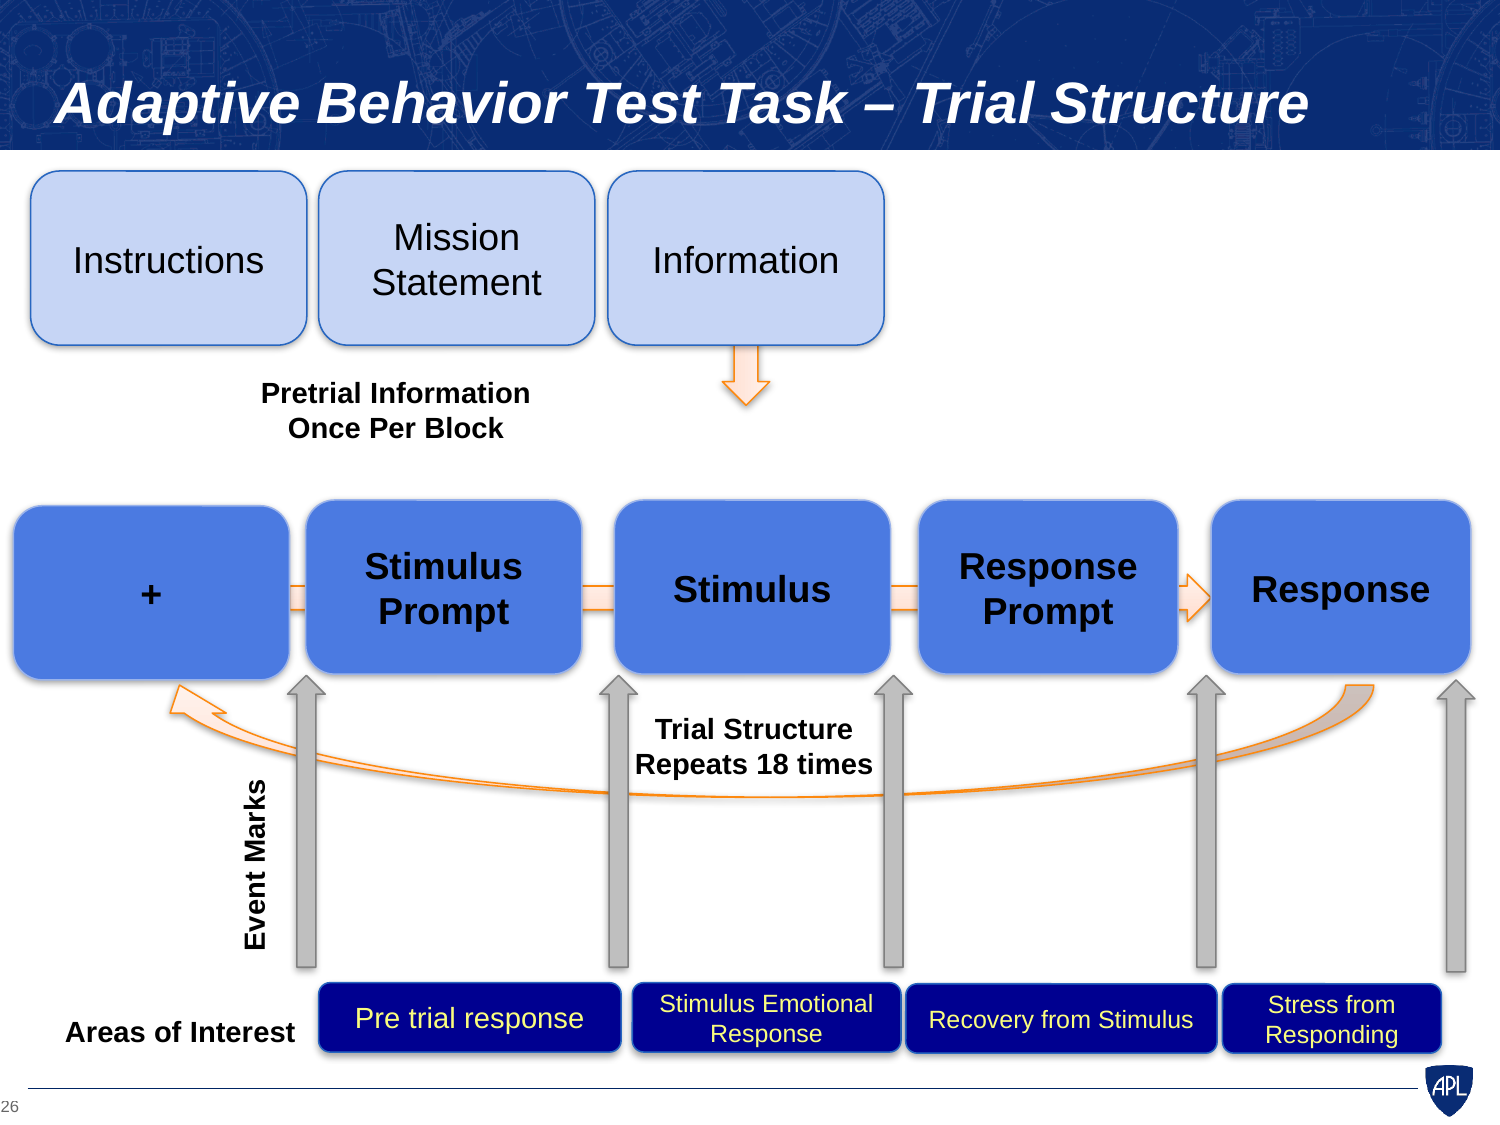

# Adaptive Behavior Test Task – Trial Structure
Mission Statement
Instructions
Information

Pretrial Information
Once Per Block
Response
Response
Prompt
Stimulus
Stimulus Prompt
+

Trial Structure
Repeats 18 times

Event Marks
Pre trial response
Stimulus Emotional Response
Recovery from Stimulus
Stress from Responding
Areas of Interest